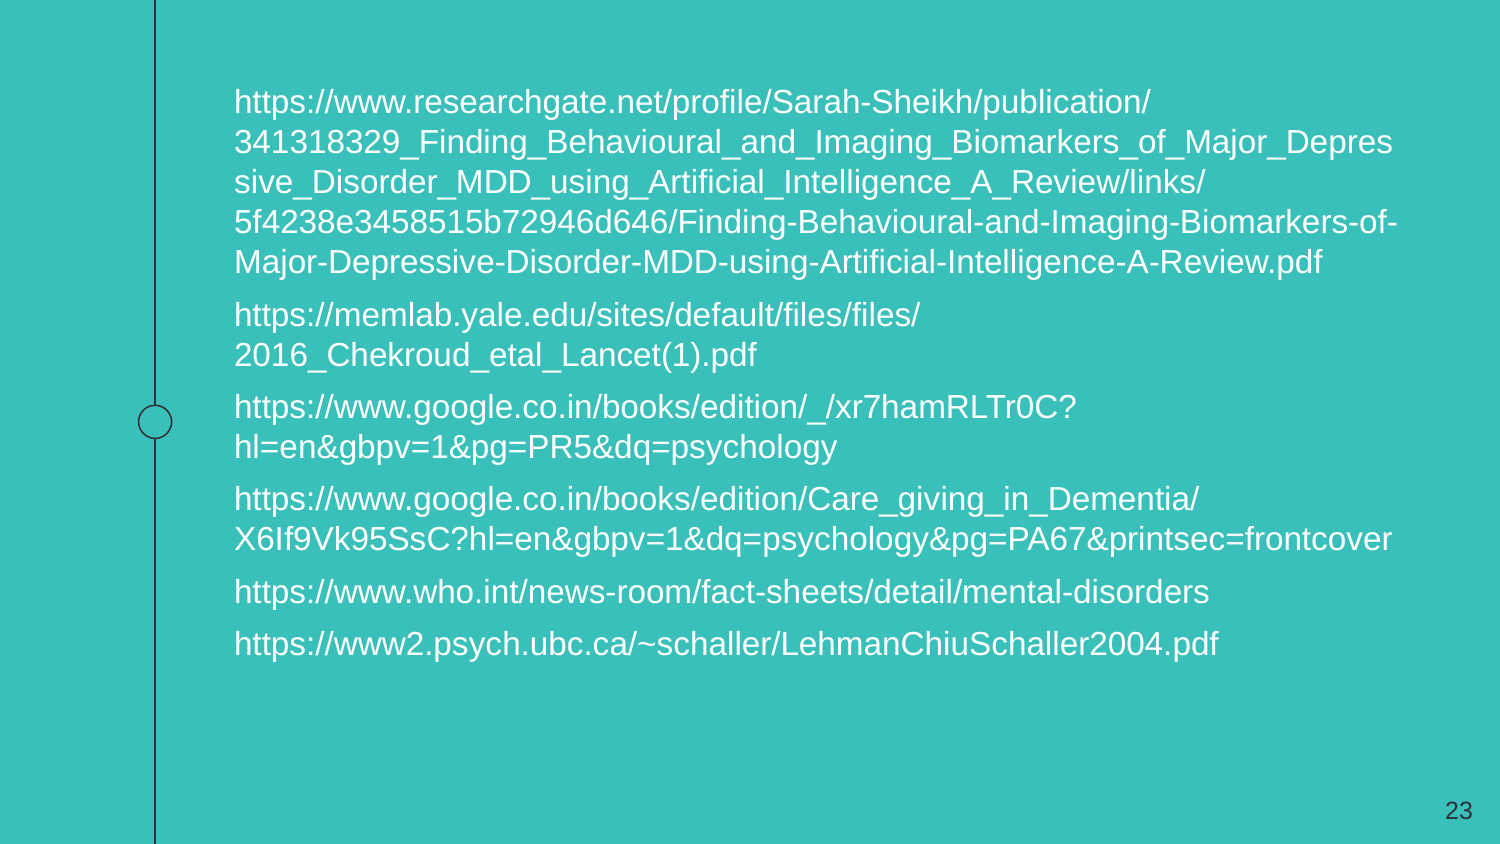

https://www.researchgate.net/profile/Sarah-Sheikh/publication/341318329_Finding_Behavioural_and_Imaging_Biomarkers_of_Major_Depressive_Disorder_MDD_using_Artificial_Intelligence_A_Review/links/5f4238e3458515b72946d646/Finding-Behavioural-and-Imaging-Biomarkers-of-Major-Depressive-Disorder-MDD-using-Artificial-Intelligence-A-Review.pdf
https://memlab.yale.edu/sites/default/files/files/2016_Chekroud_etal_Lancet(1).pdf
https://www.google.co.in/books/edition/_/xr7hamRLTr0C?hl=en&gbpv=1&pg=PR5&dq=psychology
https://www.google.co.in/books/edition/Care_giving_in_Dementia/X6If9Vk95SsC?hl=en&gbpv=1&dq=psychology&pg=PA67&printsec=frontcover
https://www.who.int/news-room/fact-sheets/detail/mental-disorders
https://www2.psych.ubc.ca/~schaller/LehmanChiuSchaller2004.pdf
23